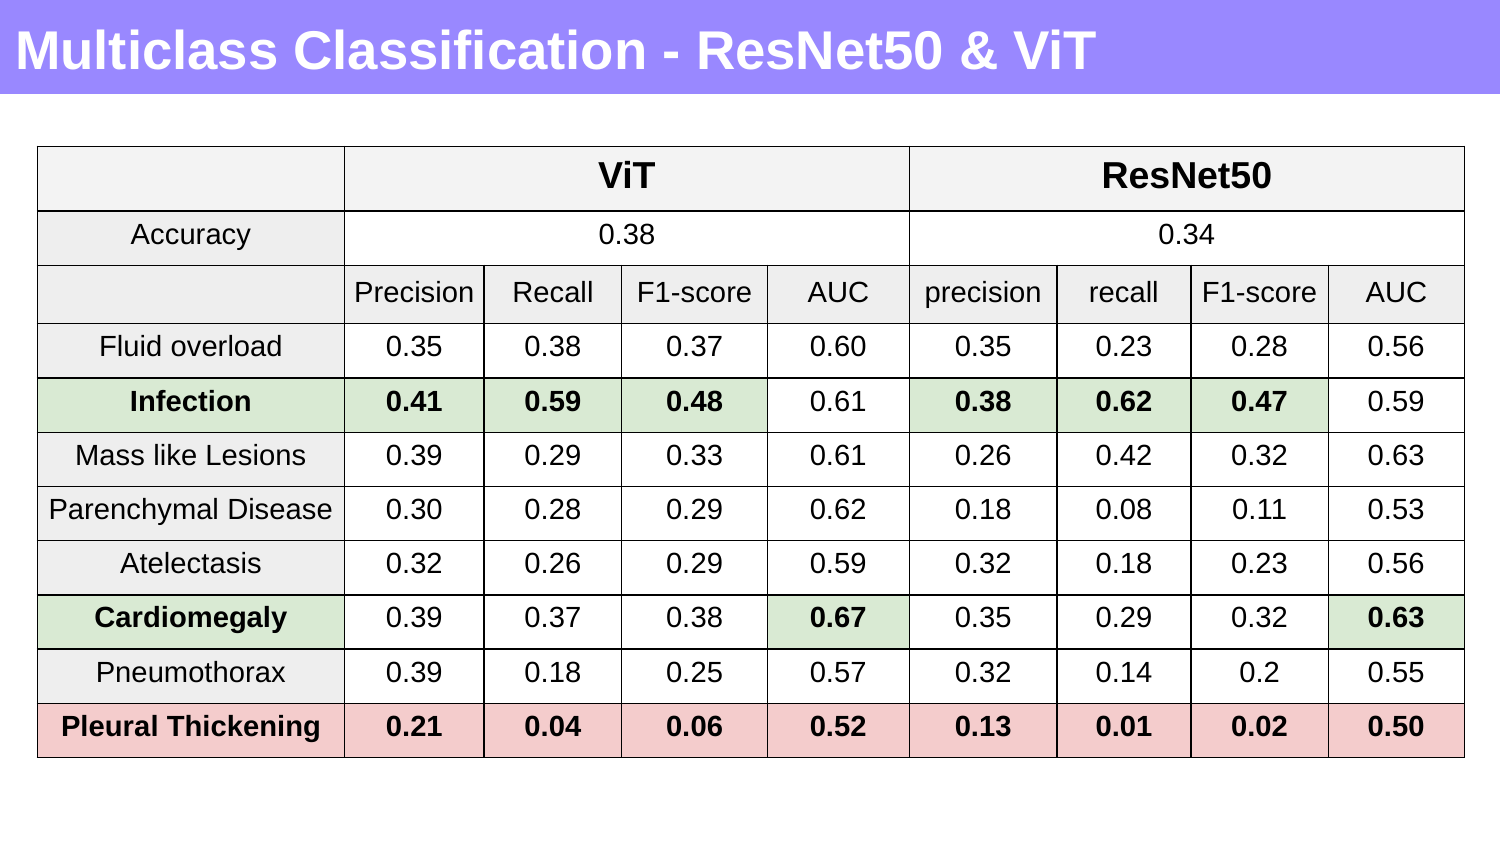

# Multiclass Classification - ResNet50 & ViT
|  | ViT |  |  |  | ResNet50 |  |  |  |
| --- | --- | --- | --- | --- | --- | --- | --- | --- |
| Accuracy | 0.38 |  |  |  | 0.34 |  |  |  |
|  | Precision | Recall | F1-score | AUC | precision | recall | F1-score | AUC |
| Fluid overload | 0.35 | 0.38 | 0.37 | 0.60 | 0.35 | 0.23 | 0.28 | 0.56 |
| Infection | 0.41 | 0.59 | 0.48 | 0.61 | 0.38 | 0.62 | 0.47 | 0.59 |
| Mass like Lesions | 0.39 | 0.29 | 0.33 | 0.61 | 0.26 | 0.42 | 0.32 | 0.63 |
| Parenchymal Disease | 0.30 | 0.28 | 0.29 | 0.62 | 0.18 | 0.08 | 0.11 | 0.53 |
| Atelectasis | 0.32 | 0.26 | 0.29 | 0.59 | 0.32 | 0.18 | 0.23 | 0.56 |
| Cardiomegaly | 0.39 | 0.37 | 0.38 | 0.67 | 0.35 | 0.29 | 0.32 | 0.63 |
| Pneumothorax | 0.39 | 0.18 | 0.25 | 0.57 | 0.32 | 0.14 | 0.2 | 0.55 |
| Pleural Thickening | 0.21 | 0.04 | 0.06 | 0.52 | 0.13 | 0.01 | 0.02 | 0.50 |